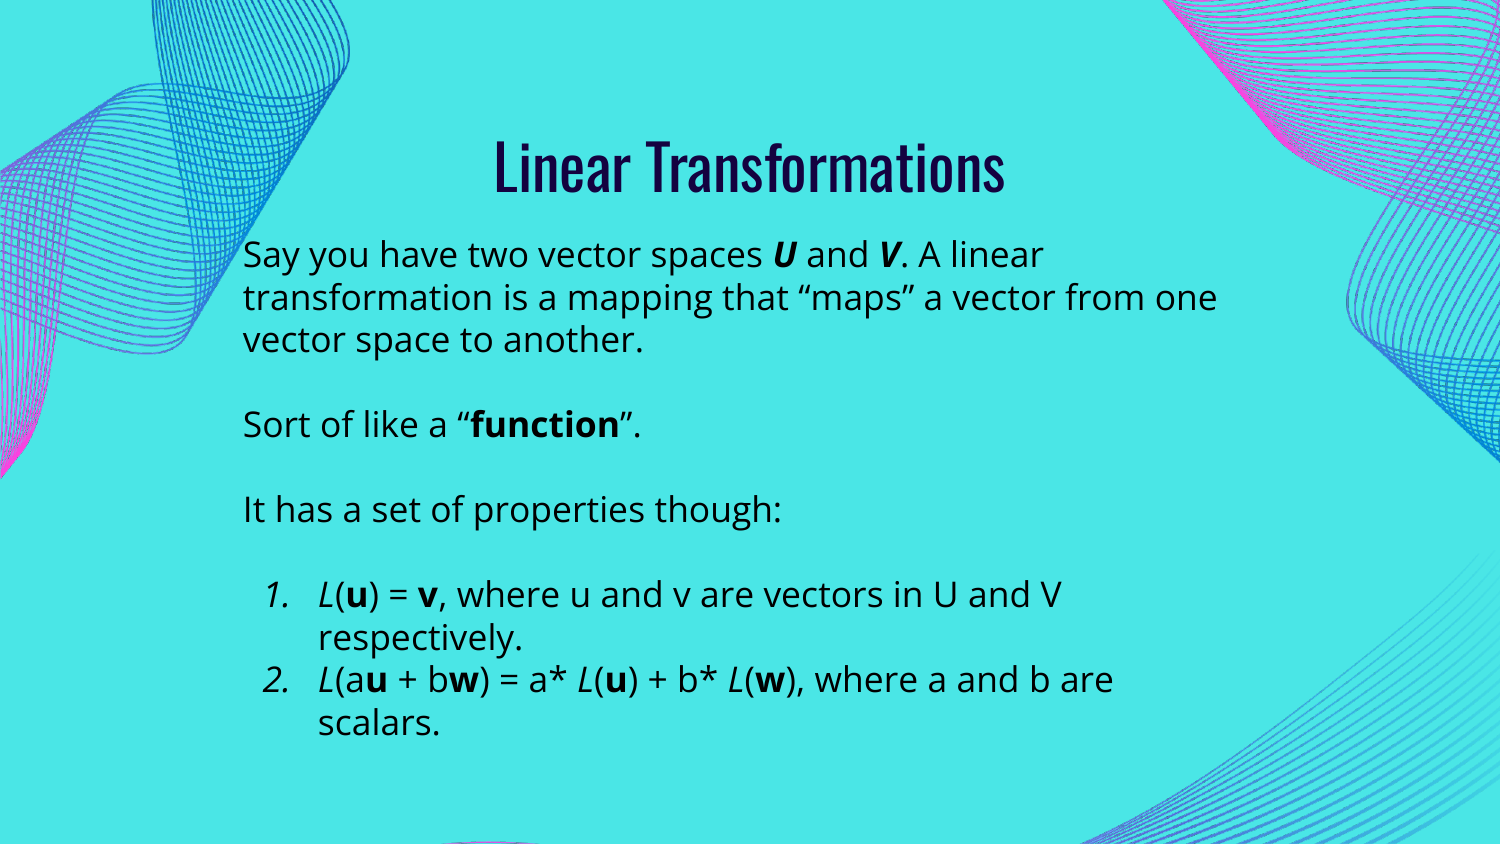

Linear Transformations
Say you have two vector spaces U and V. A linear transformation is a mapping that “maps” a vector from one vector space to another.

Sort of like a “function”.

It has a set of properties though:

L(u) = v, where u and v are vectors in U and V respectively.
L(au + bw) = a* L(u) + b* L(w), where a and b are scalars.